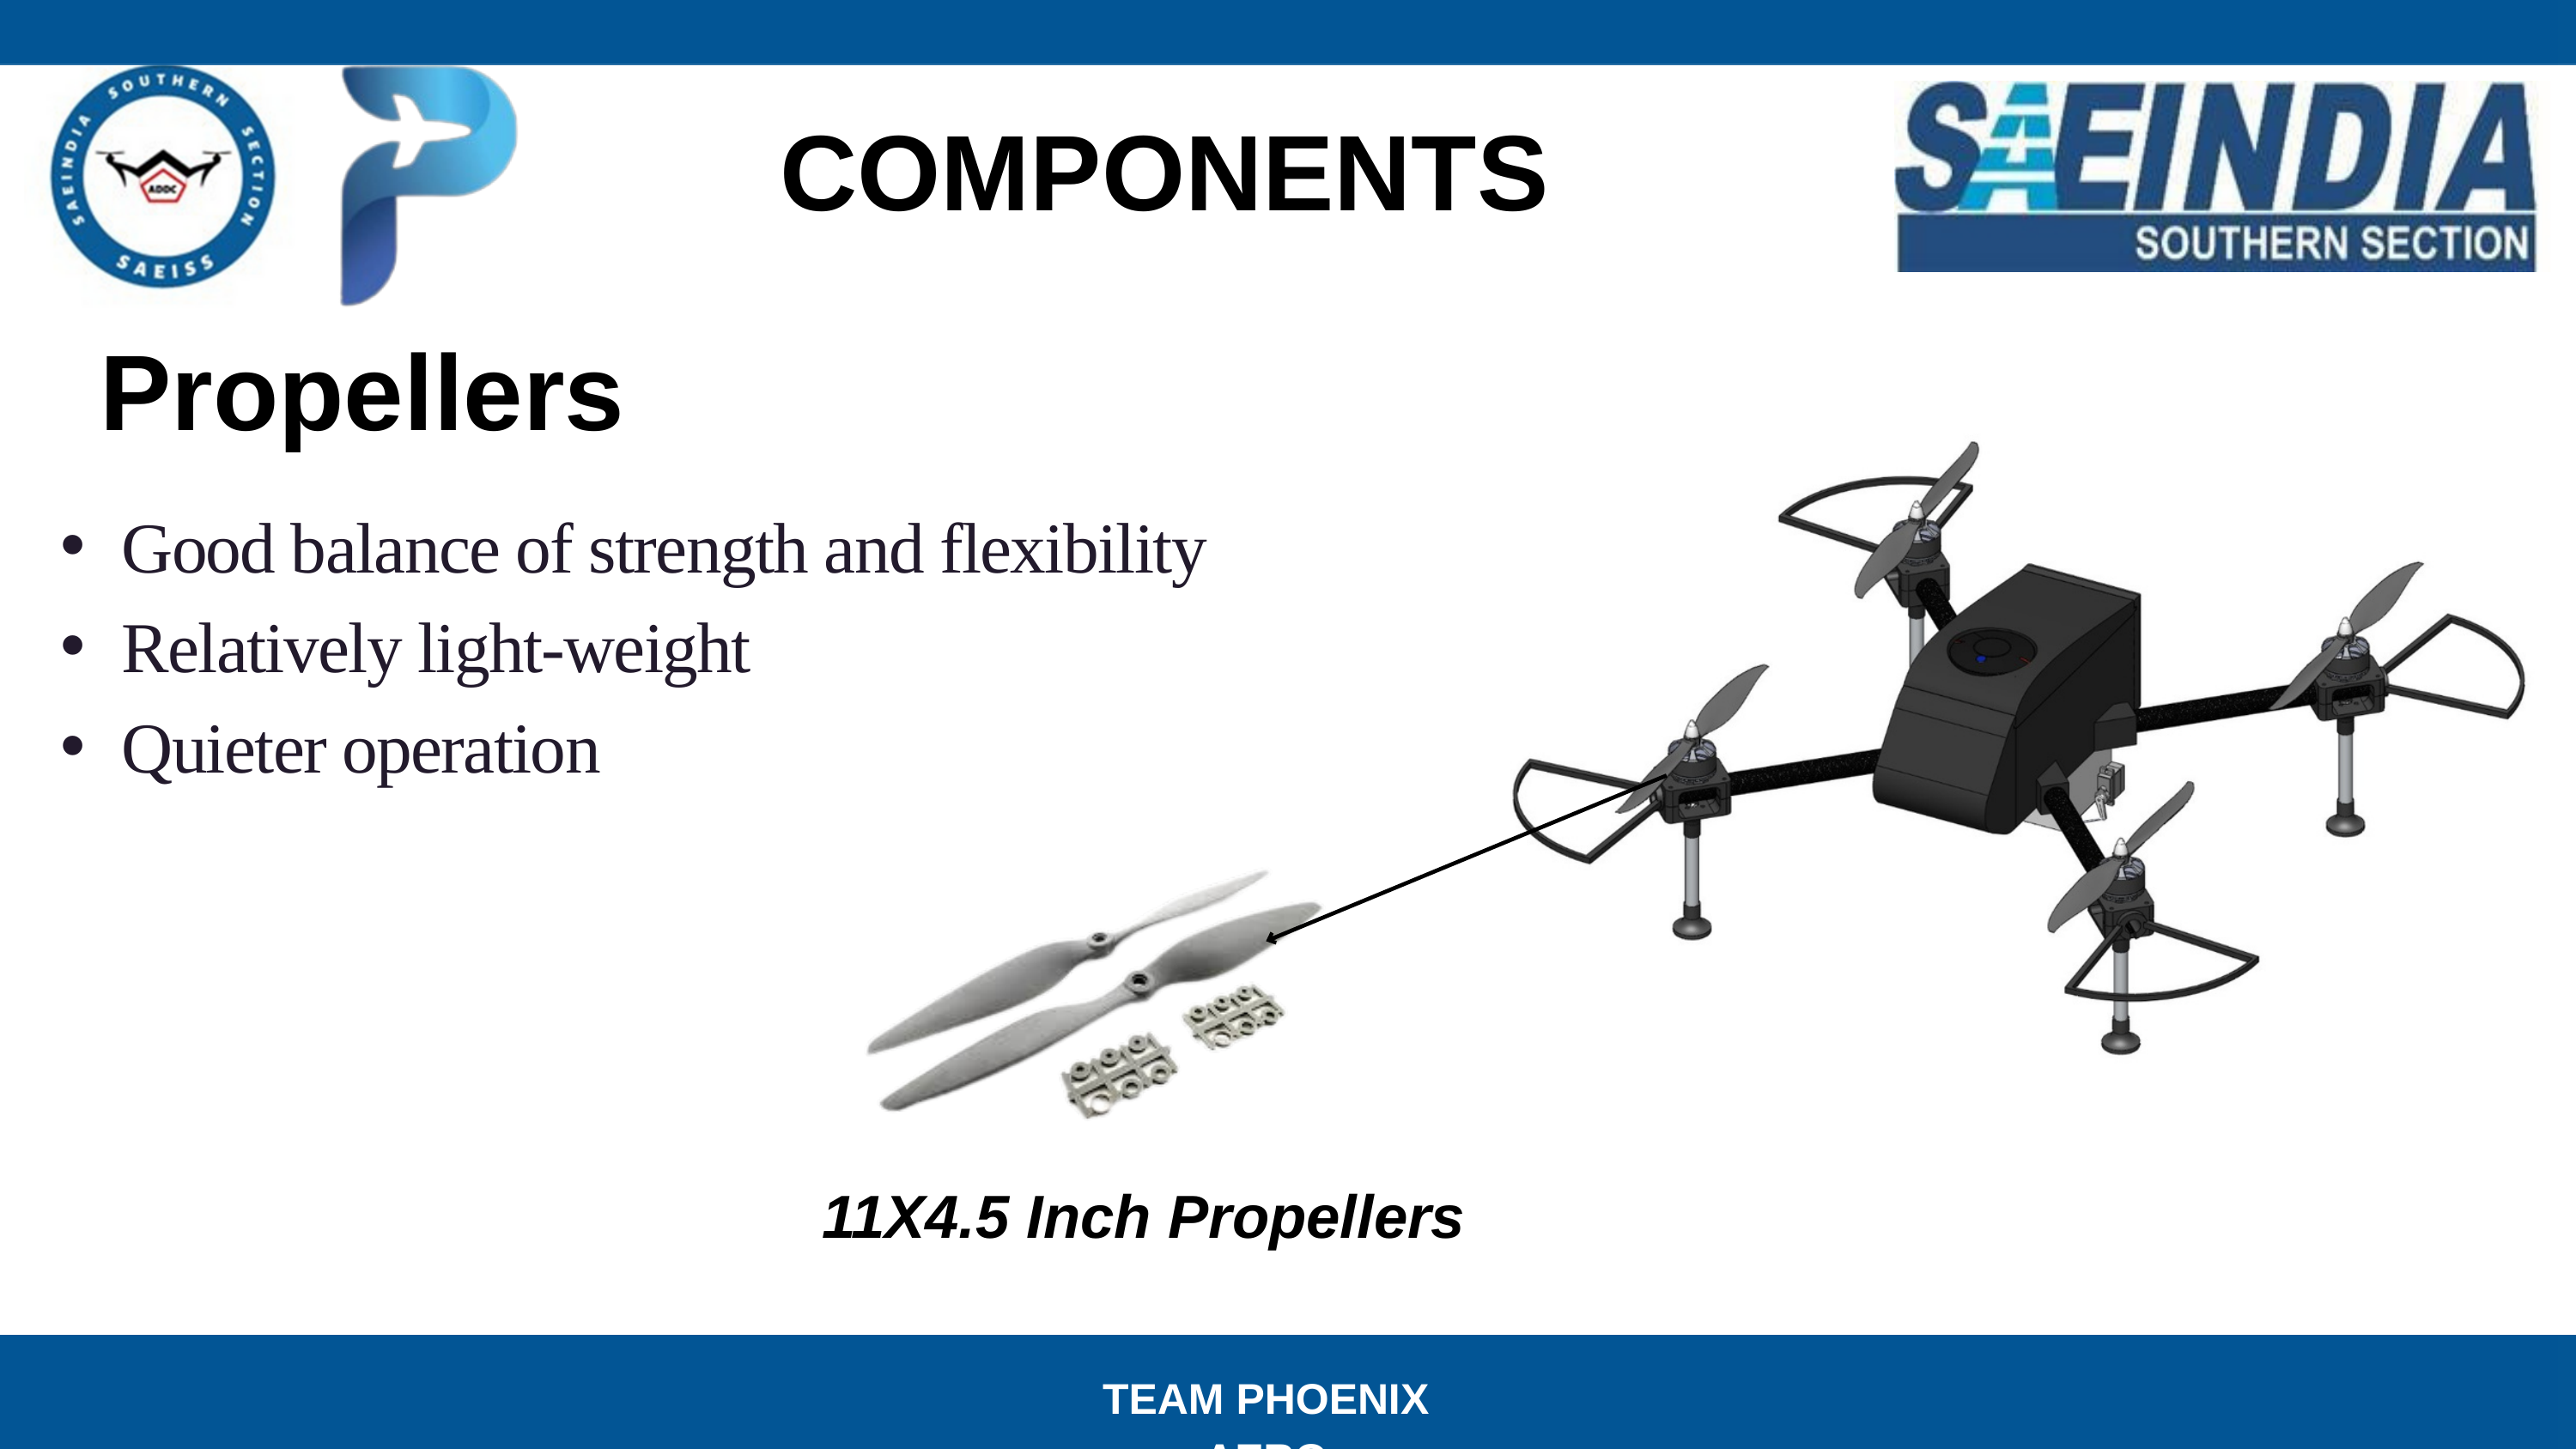

COMPONENTS

Propellers

Good balance of strength and flexibility
Relatively light-weight
Quieter operation

11X4.5 Inch Propellers
TEAM PHOENIX AERO